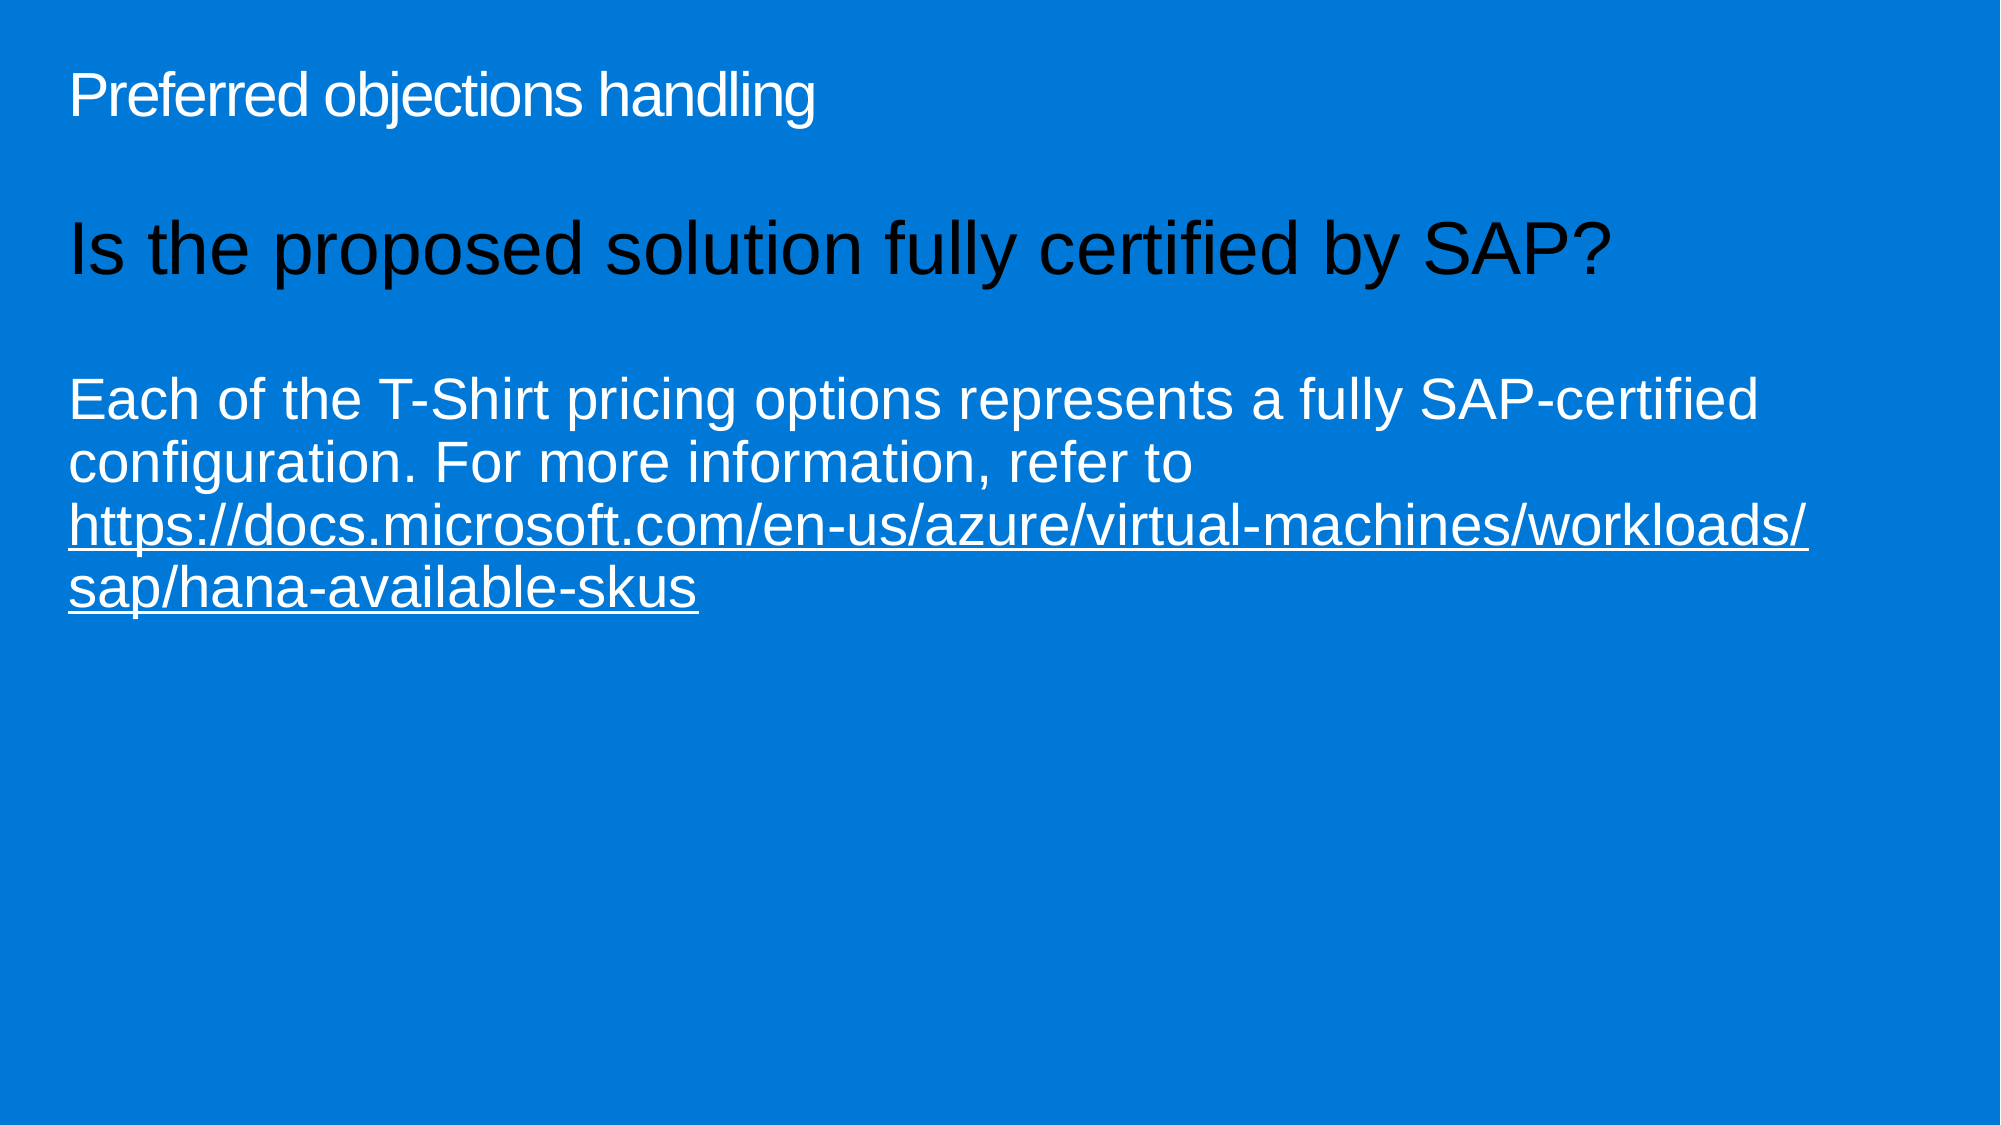

# Preferred objections handling
Is the proposed solution fully certified by SAP?

Each of the T-Shirt pricing options represents a fully SAP-certified configuration. For more information, refer to https://docs.microsoft.com/en-us/azure/virtual-machines/workloads/sap/hana-available-skus